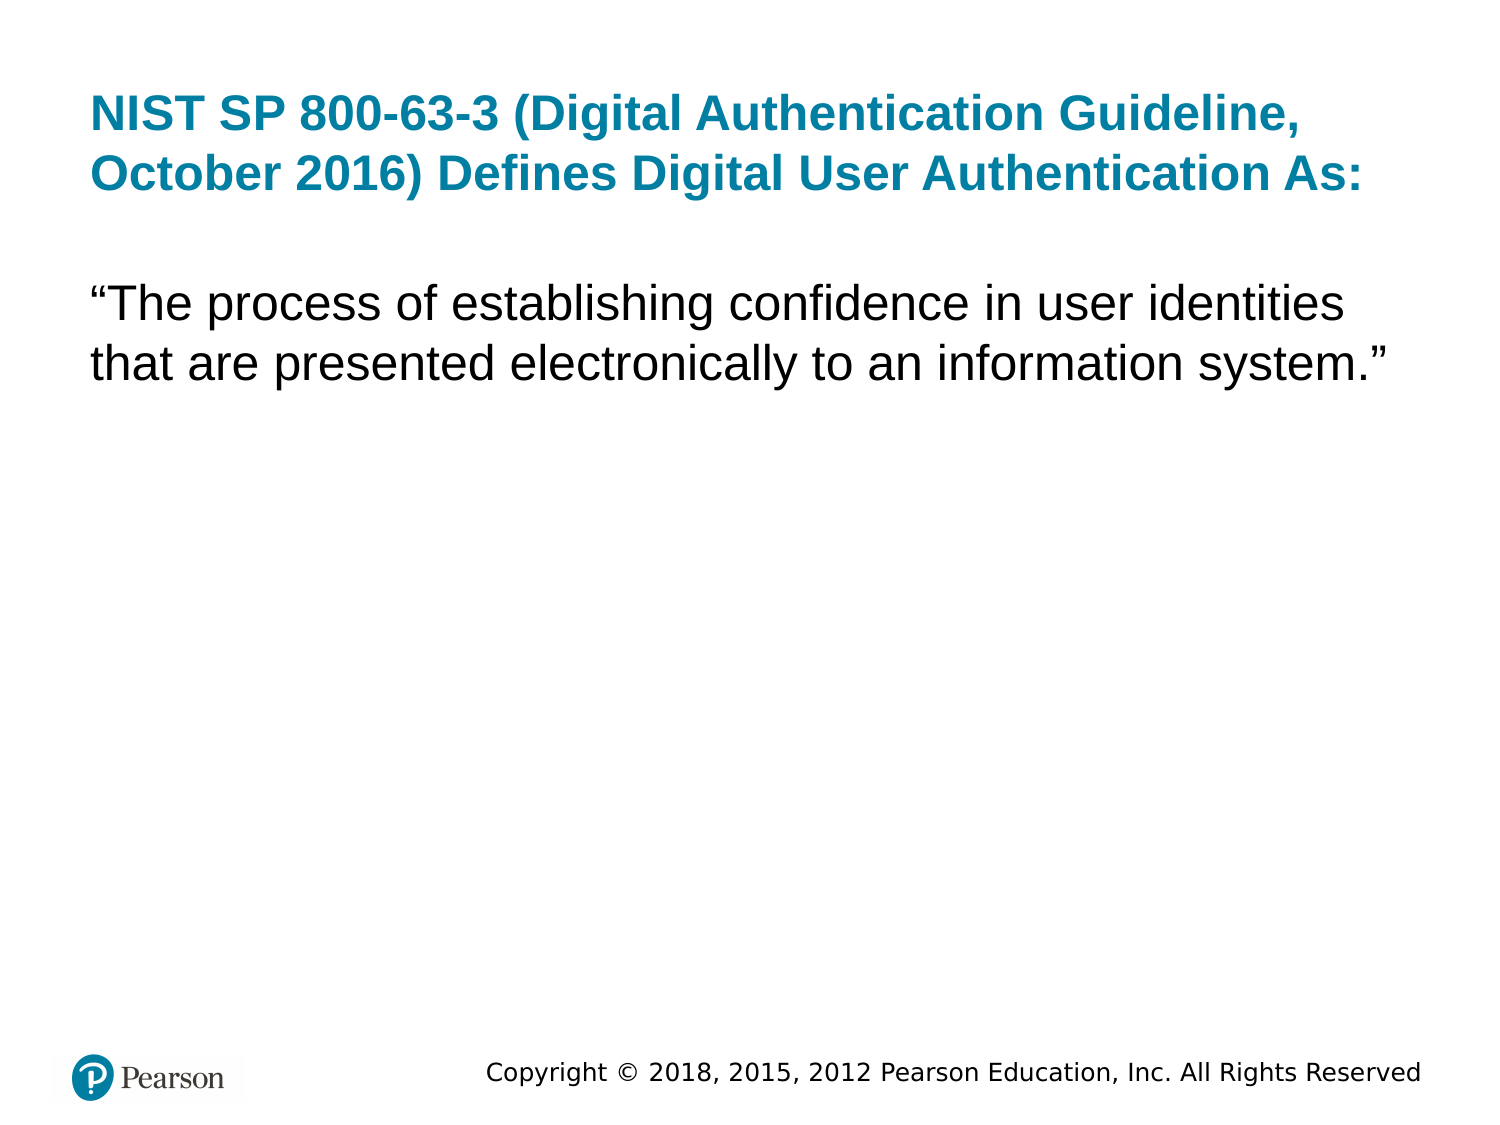

# N I S T S P 800-63-3 (Digital Authentication Guideline, October 2016) Defines Digital User Authentication As:
“The process of establishing confidence in user identities that are presented electronically to an information system.”